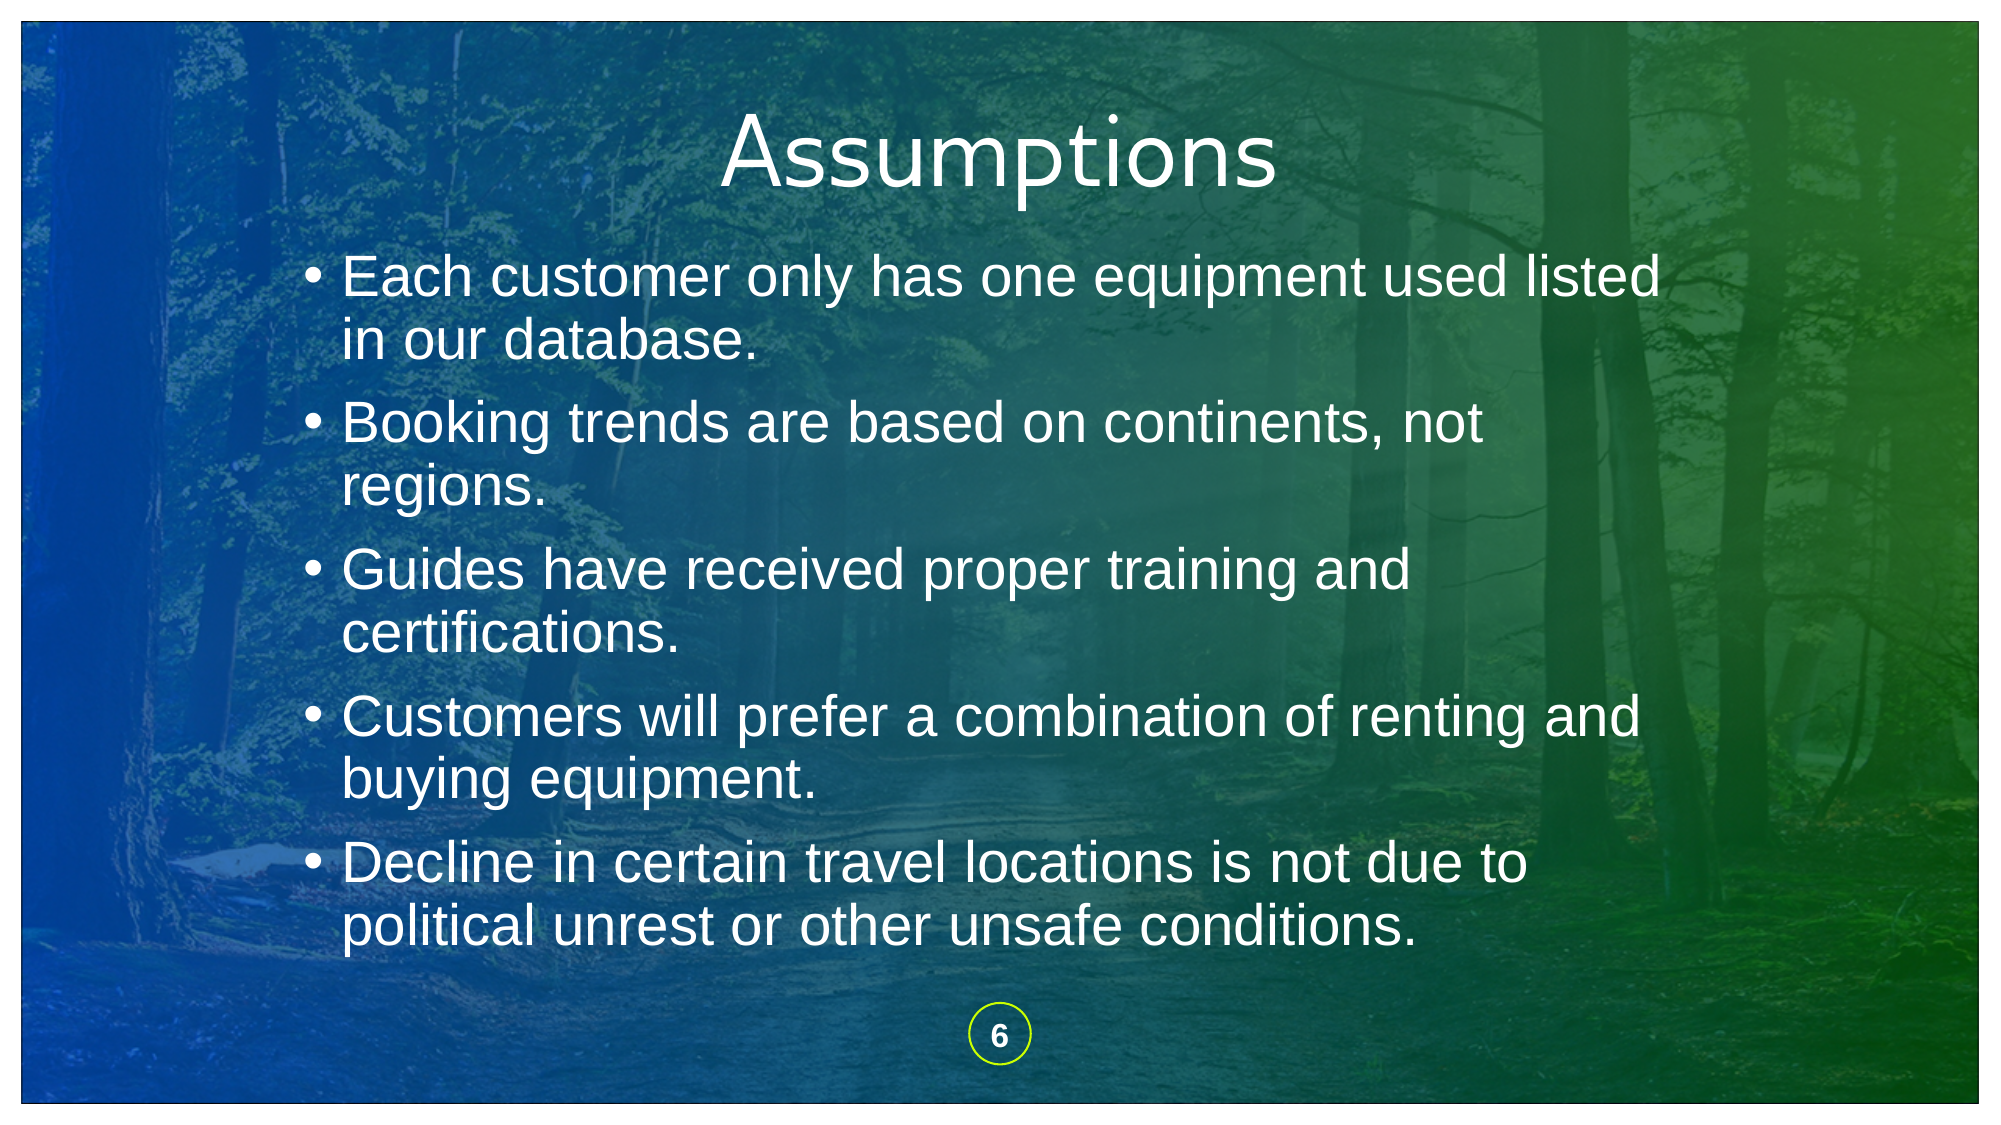

# Assumptions
Each customer only has one equipment used listed in our database.
Booking trends are based on continents, not regions.
Guides have received proper training and certifications.
Customers will prefer a combination of renting and buying equipment.
Decline in certain travel locations is not due to political unrest or other unsafe conditions.

6